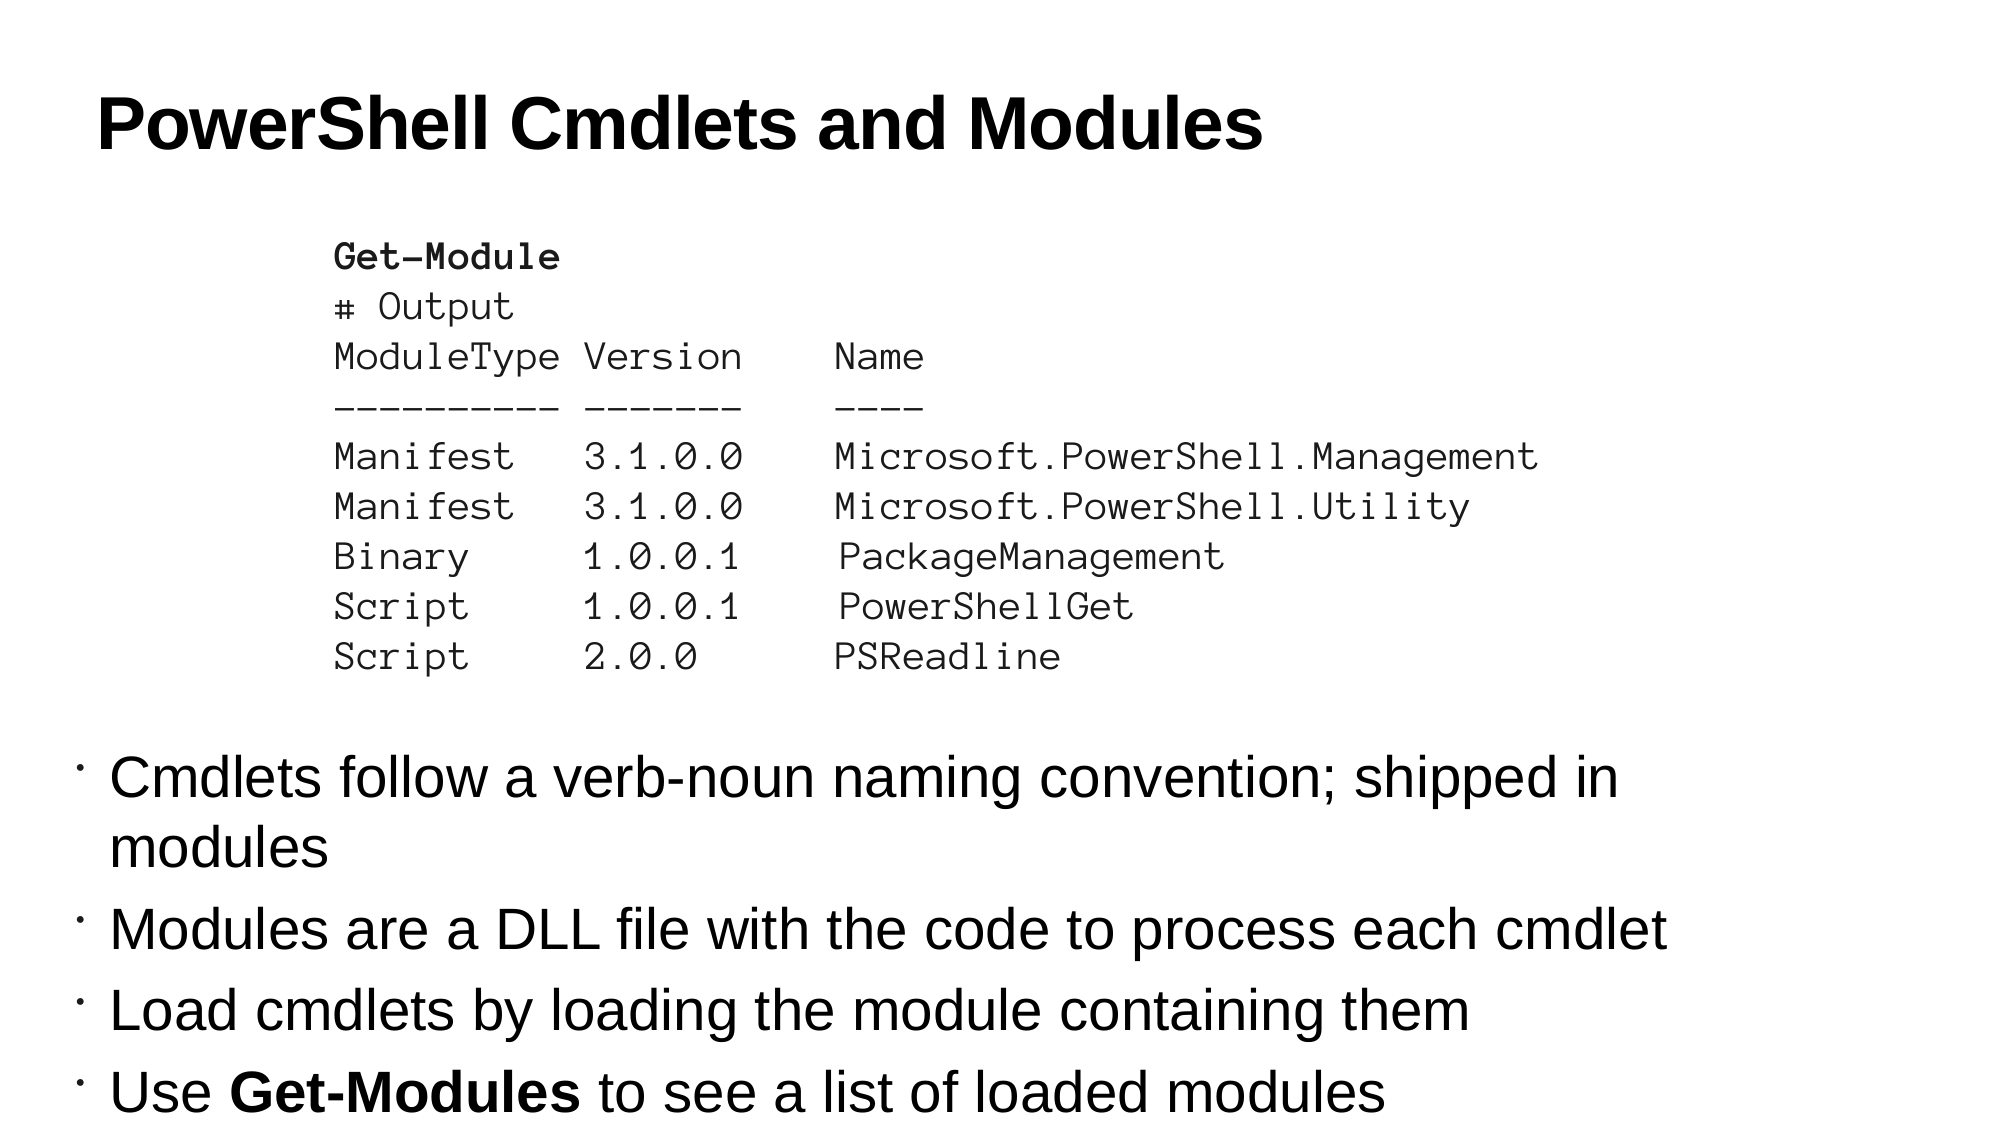

# PowerShell Cmdlets and Modules
Get-Module
# Output
ModuleType Version    Name
---------- -------    ----
Manifest   3.1.0.0    Microsoft.PowerShell.Management
Manifest   3.1.0.0    Microsoft.PowerShell.Utility
Binary     1.0.0.1	PackageManagement
Script     1.0.0.1	PowerShellGet
Script     2.0.0      PSReadline
Cmdlets follow a verb-noun naming convention; shipped in modules
Modules are a DLL file with the code to process each cmdlet
Load cmdlets by loading the module containing them
Use Get-Modules to see a list of loaded modules